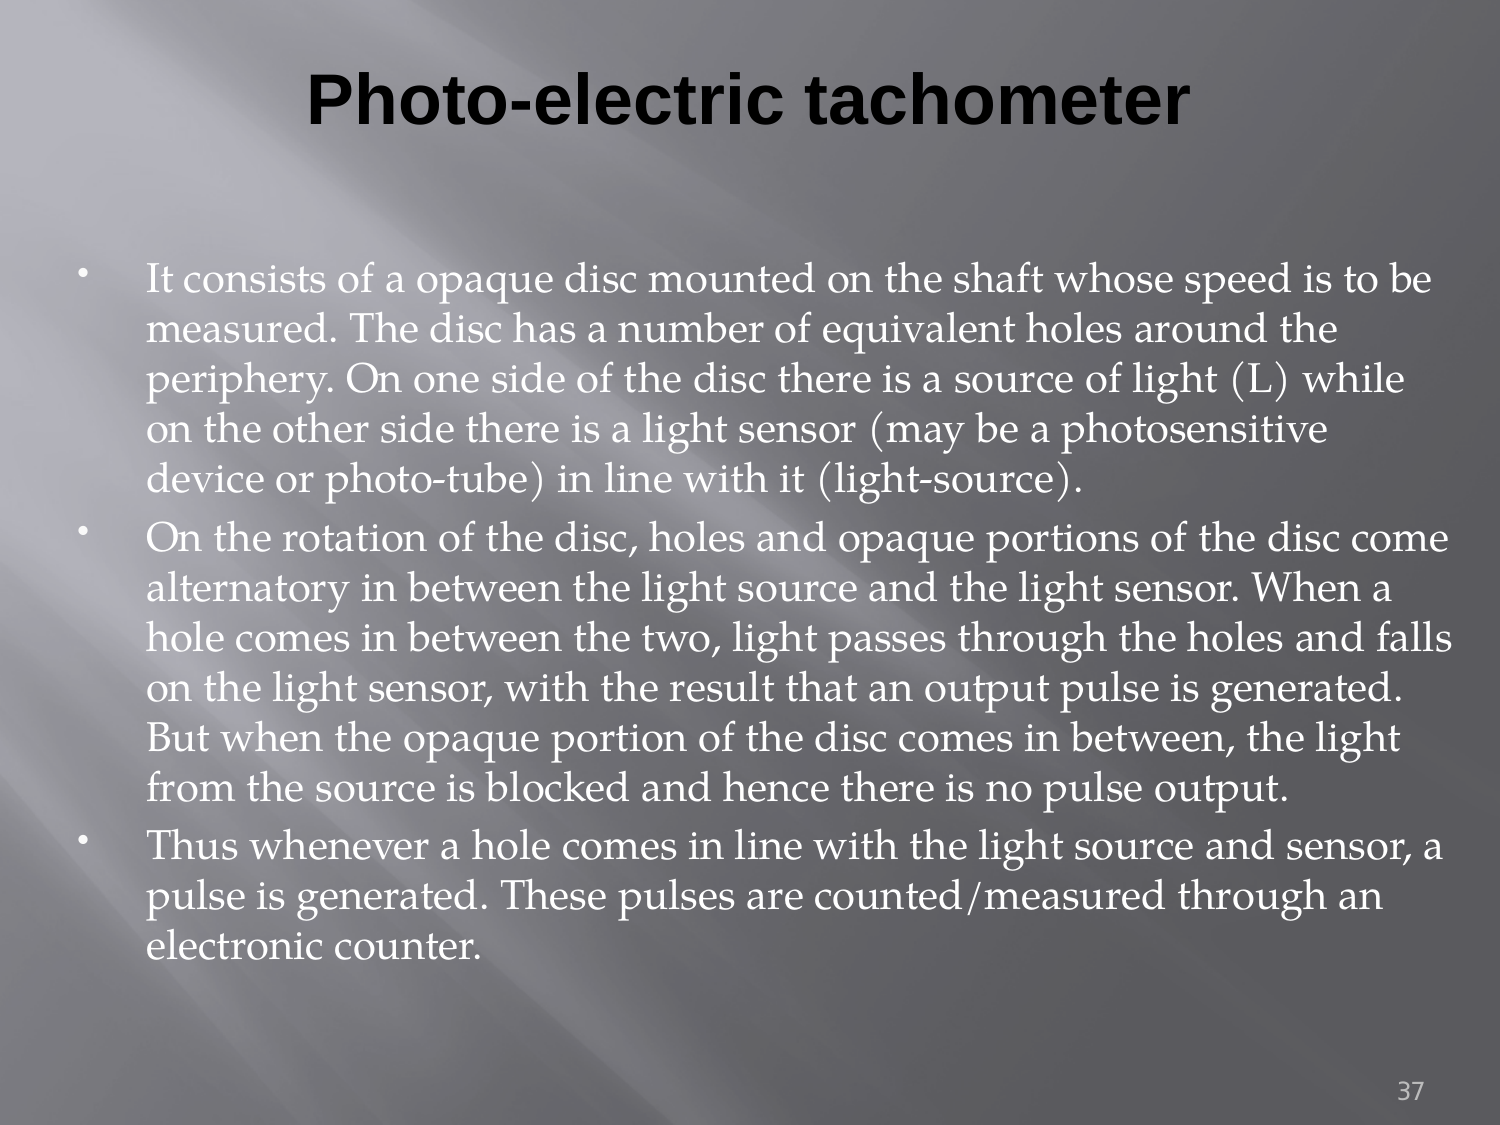

# Photo-electric tachometer
It consists of a opaque disc mounted on the shaft whose speed is to be measured. The disc has a number of equivalent holes around the periphery. On one side of the disc there is a source of light (L) while on the other side there is a light sensor (may be a photosensitive device or photo-tube) in line with it (light-source).
On the rotation of the disc, holes and opaque portions of the disc come alternatory in between the light source and the light sensor. When a hole comes in between the two, light passes through the holes and falls on the light sensor, with the result that an output pulse is generated. But when the opaque portion of the disc comes in between, the light from the source is blocked and hence there is no pulse output.
Thus whenever a hole comes in line with the light source and sensor, a pulse is generated. These pulses are counted/measured through an electronic counter.
37